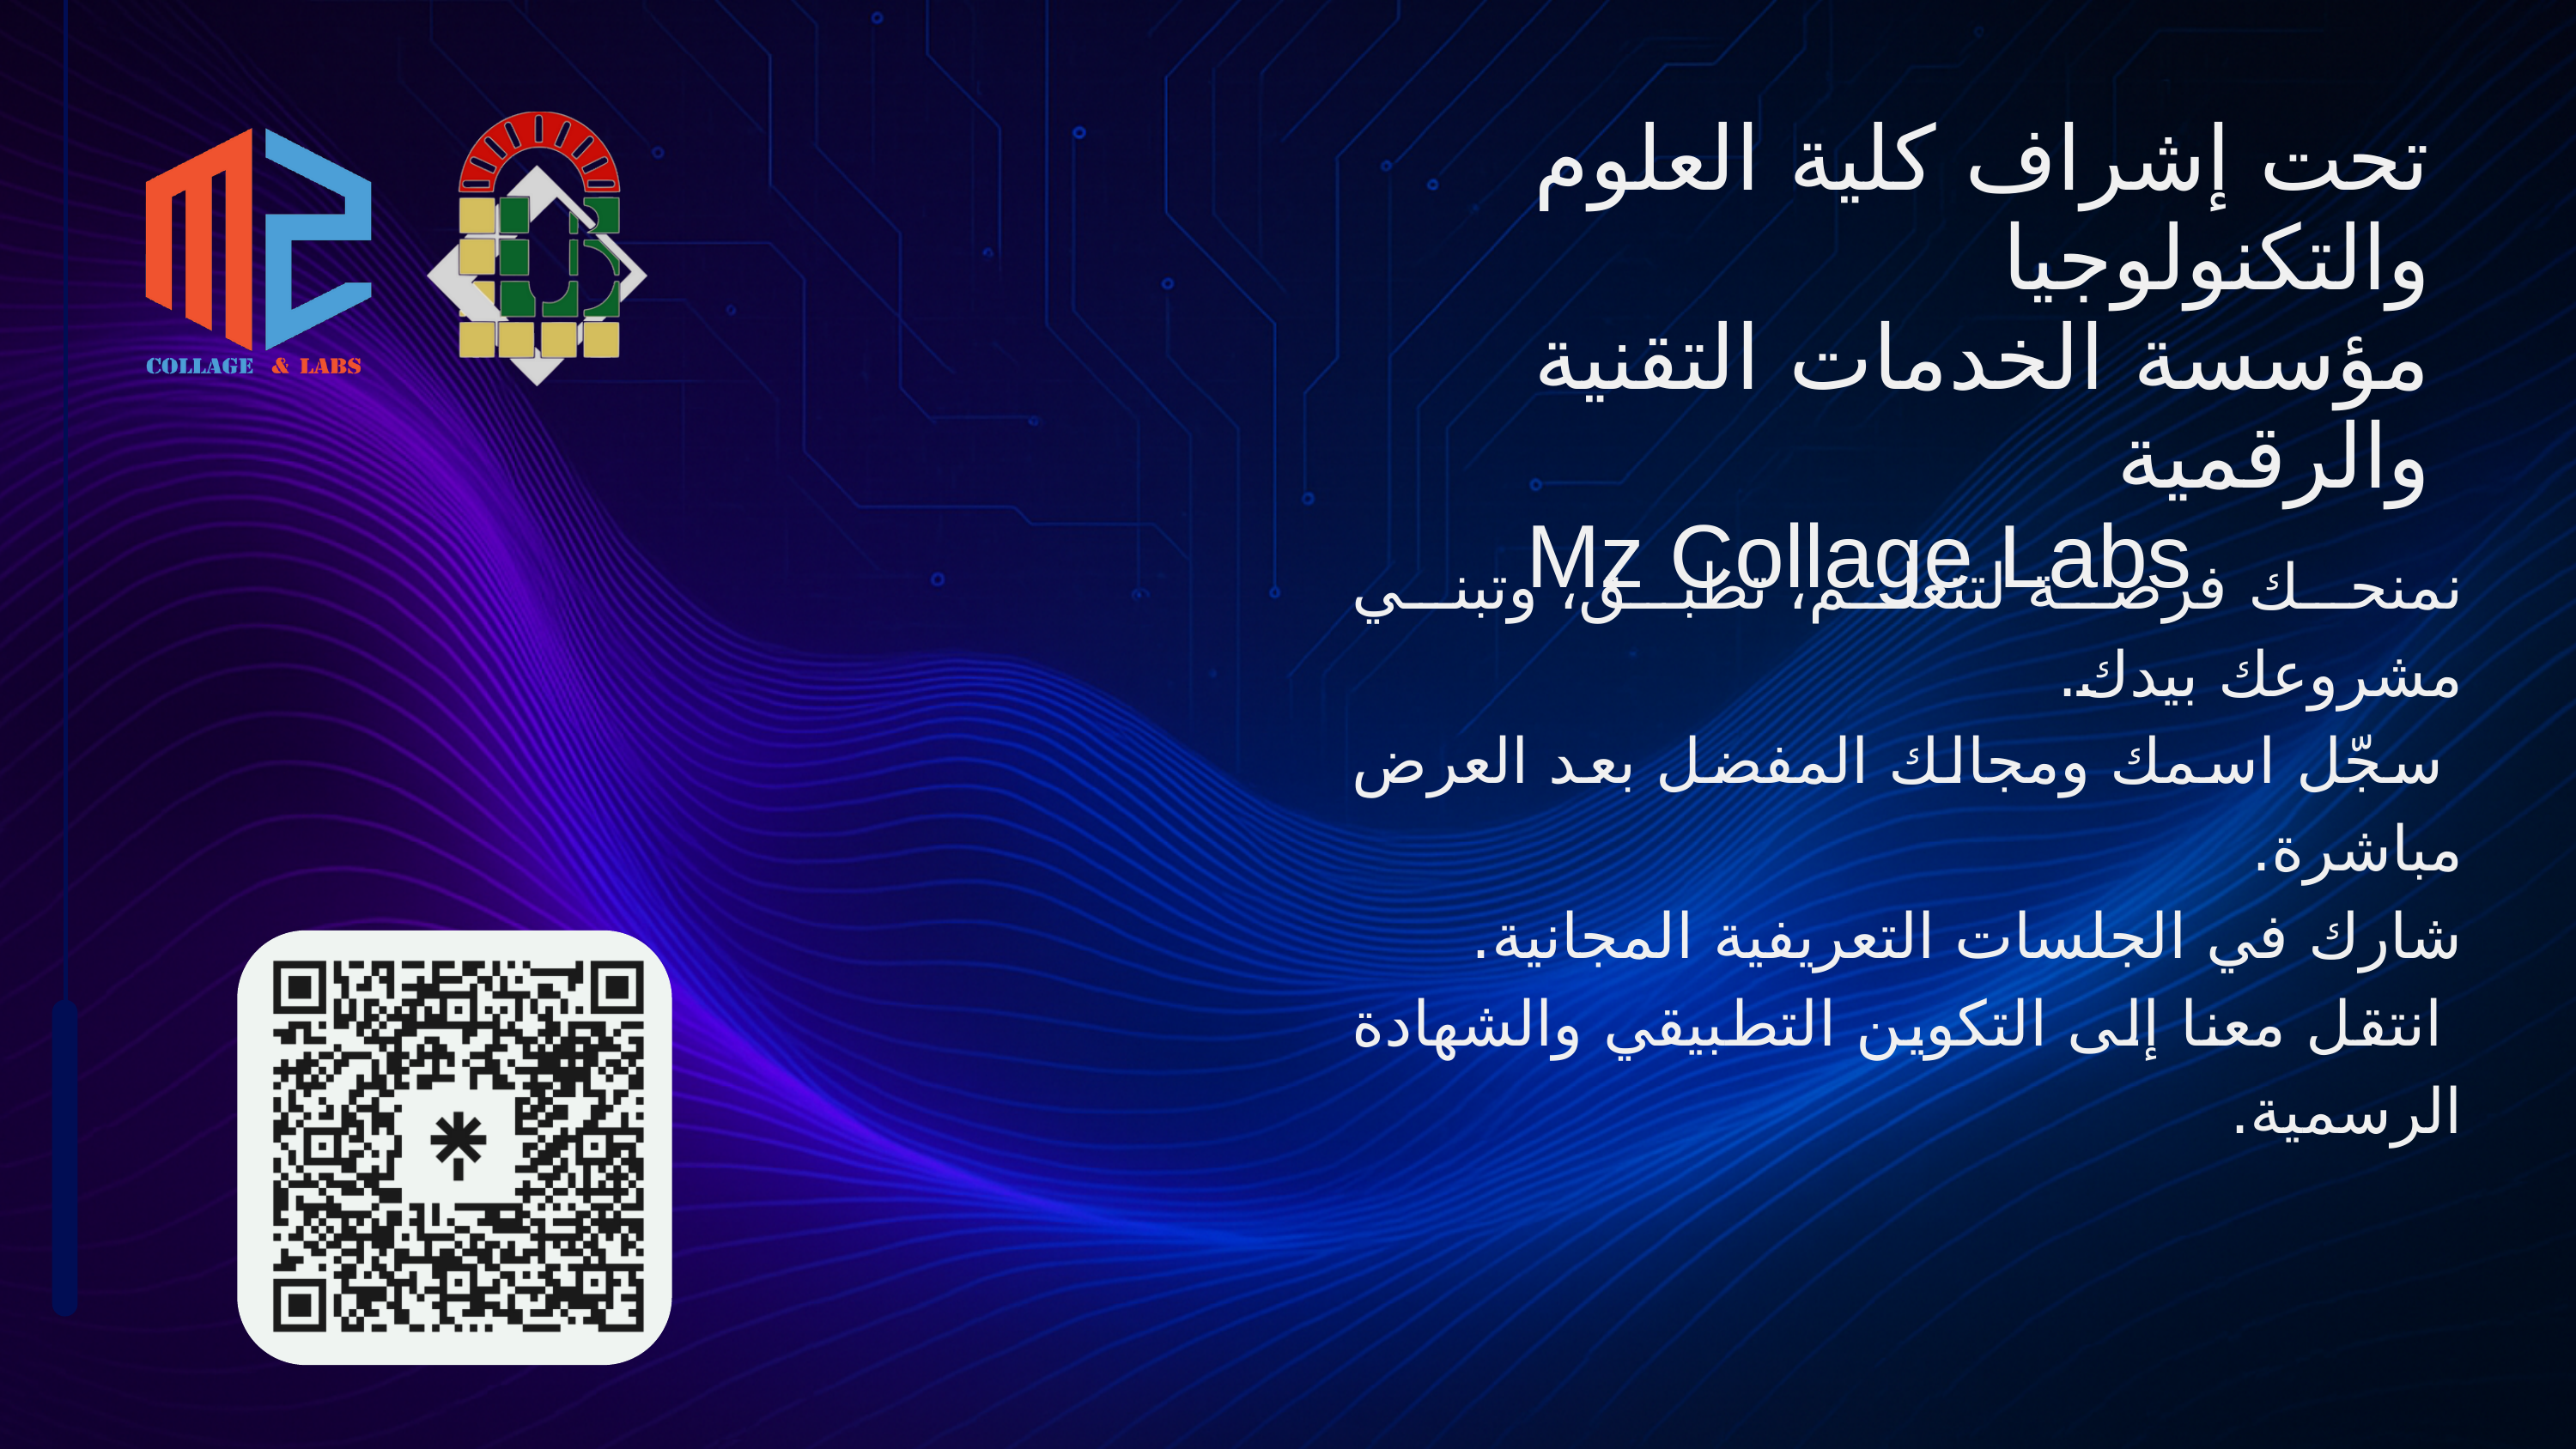

تحت إشراف كلية العلوم والتكنولوجيا
مؤسسة الخدمات التقنية والرقمية
Mz Collage Labs

نمنحك فرصة لتتعلم، تطبق، وتبني مشروعك بيدك.
 سجّل اسمك ومجالك المفضل بعد العرض مباشرة.
شارك في الجلسات التعريفية المجانية.
 انتقل معنا إلى التكوين التطبيقي والشهادة الرسمية.